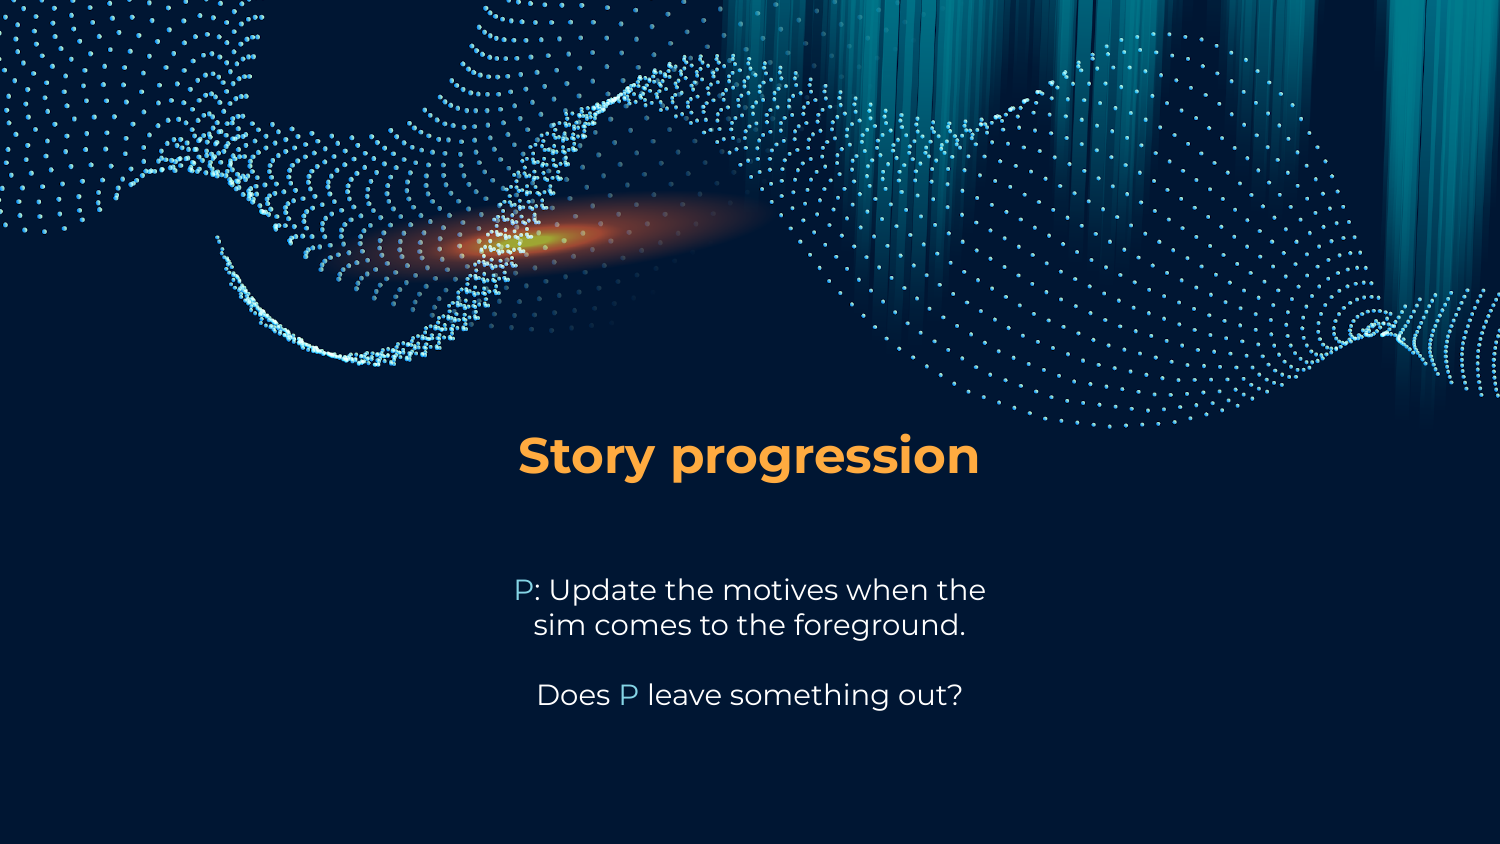

# Story progression
P: Update the motives when the sim comes to the foreground.

Does P leave something out?